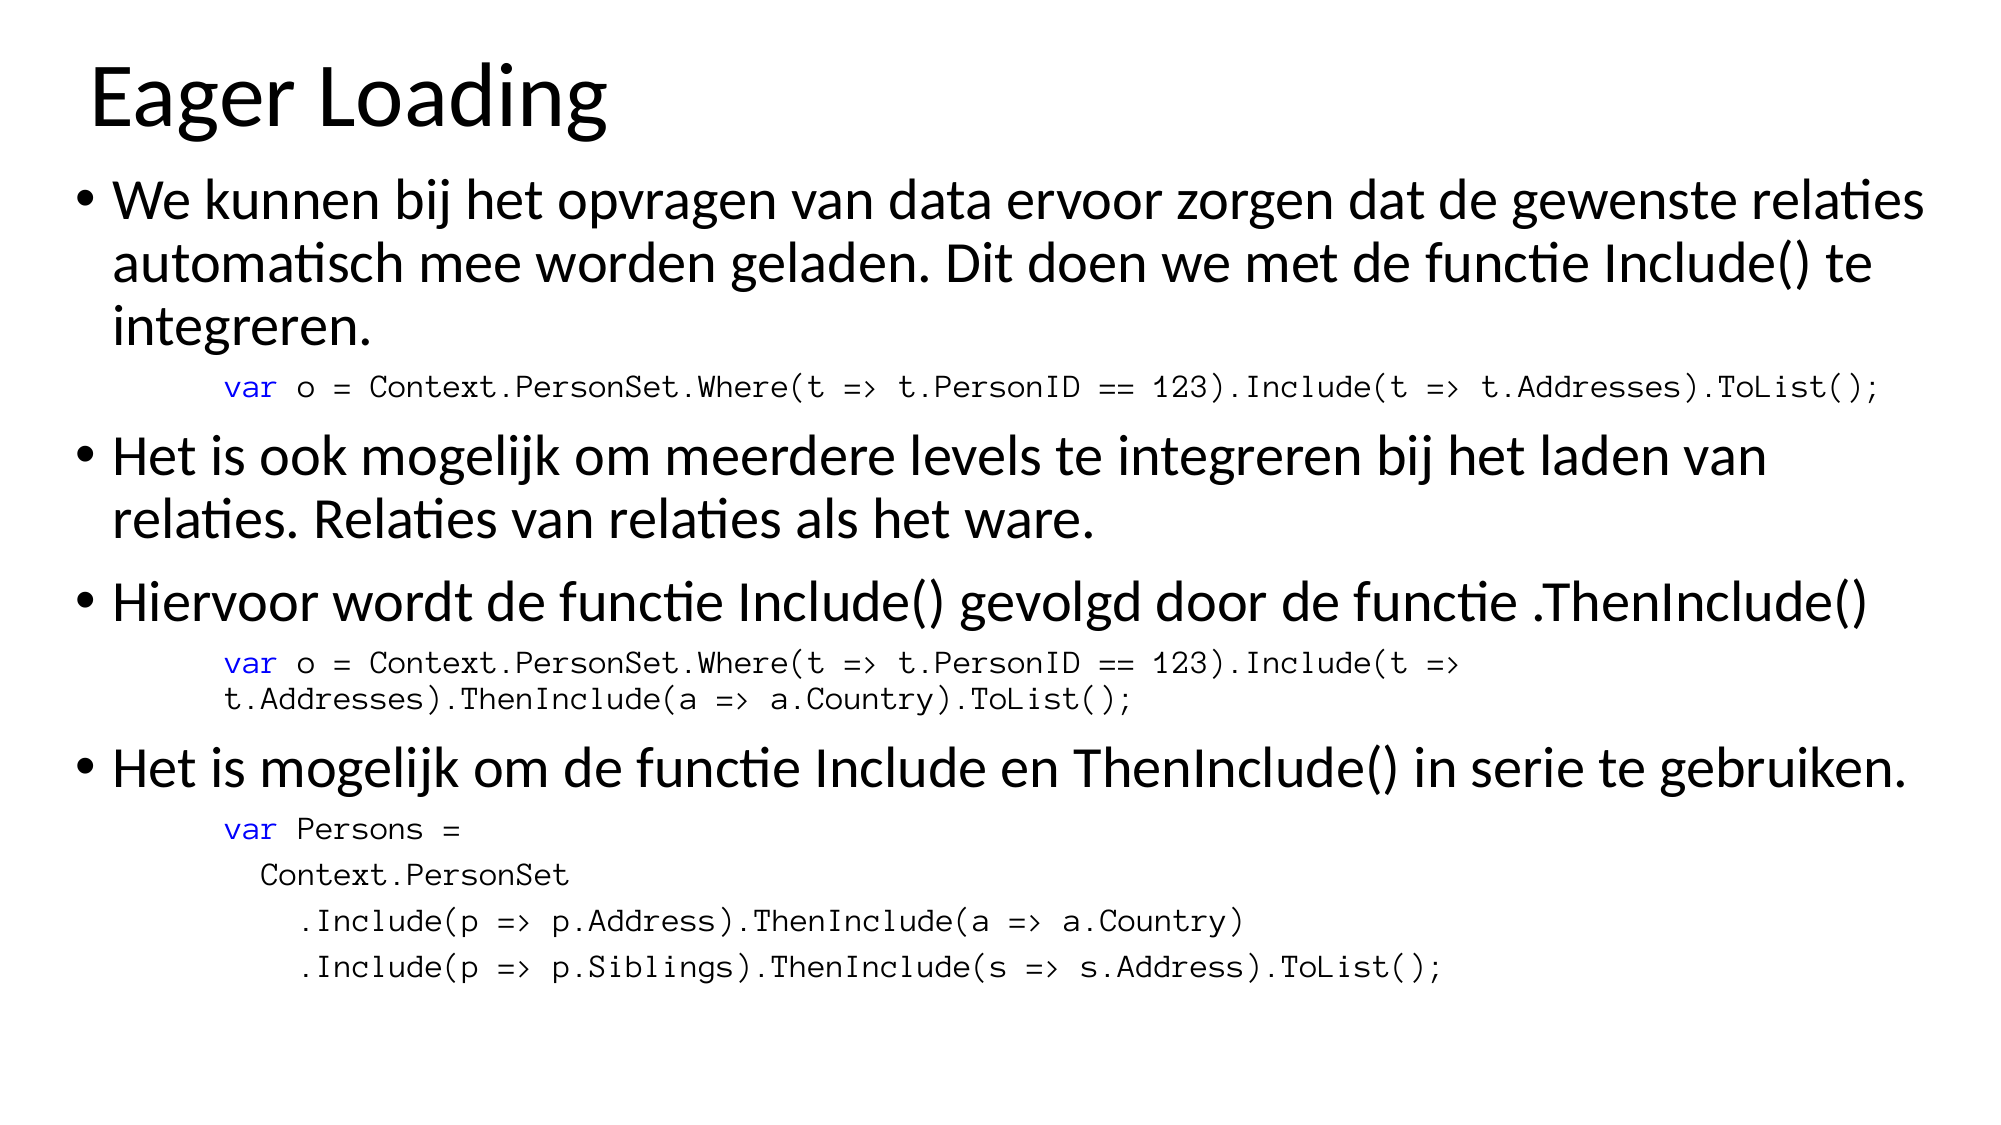

# Eager Loading
We kunnen bij het opvragen van data ervoor zorgen dat de gewenste relaties automatisch mee worden geladen. Dit doen we met de functie Include() te integreren.
var o = Context.PersonSet.Where(t => t.PersonID == 123).Include(t => t.Addresses).ToList();
Het is ook mogelijk om meerdere levels te integreren bij het laden van relaties. Relaties van relaties als het ware.
Hiervoor wordt de functie Include() gevolgd door de functie .ThenInclude()
var o = Context.PersonSet.Where(t => t.PersonID == 123).Include(t => t.Addresses).ThenInclude(a => a.Country).ToList();
Het is mogelijk om de functie Include en ThenInclude() in serie te gebruiken.
var Persons =
  Context.PersonSet
    .Include(p => p.Address).ThenInclude(a => a.Country)
    .Include(p => p.Siblings).ThenInclude(s => s.Address).ToList();